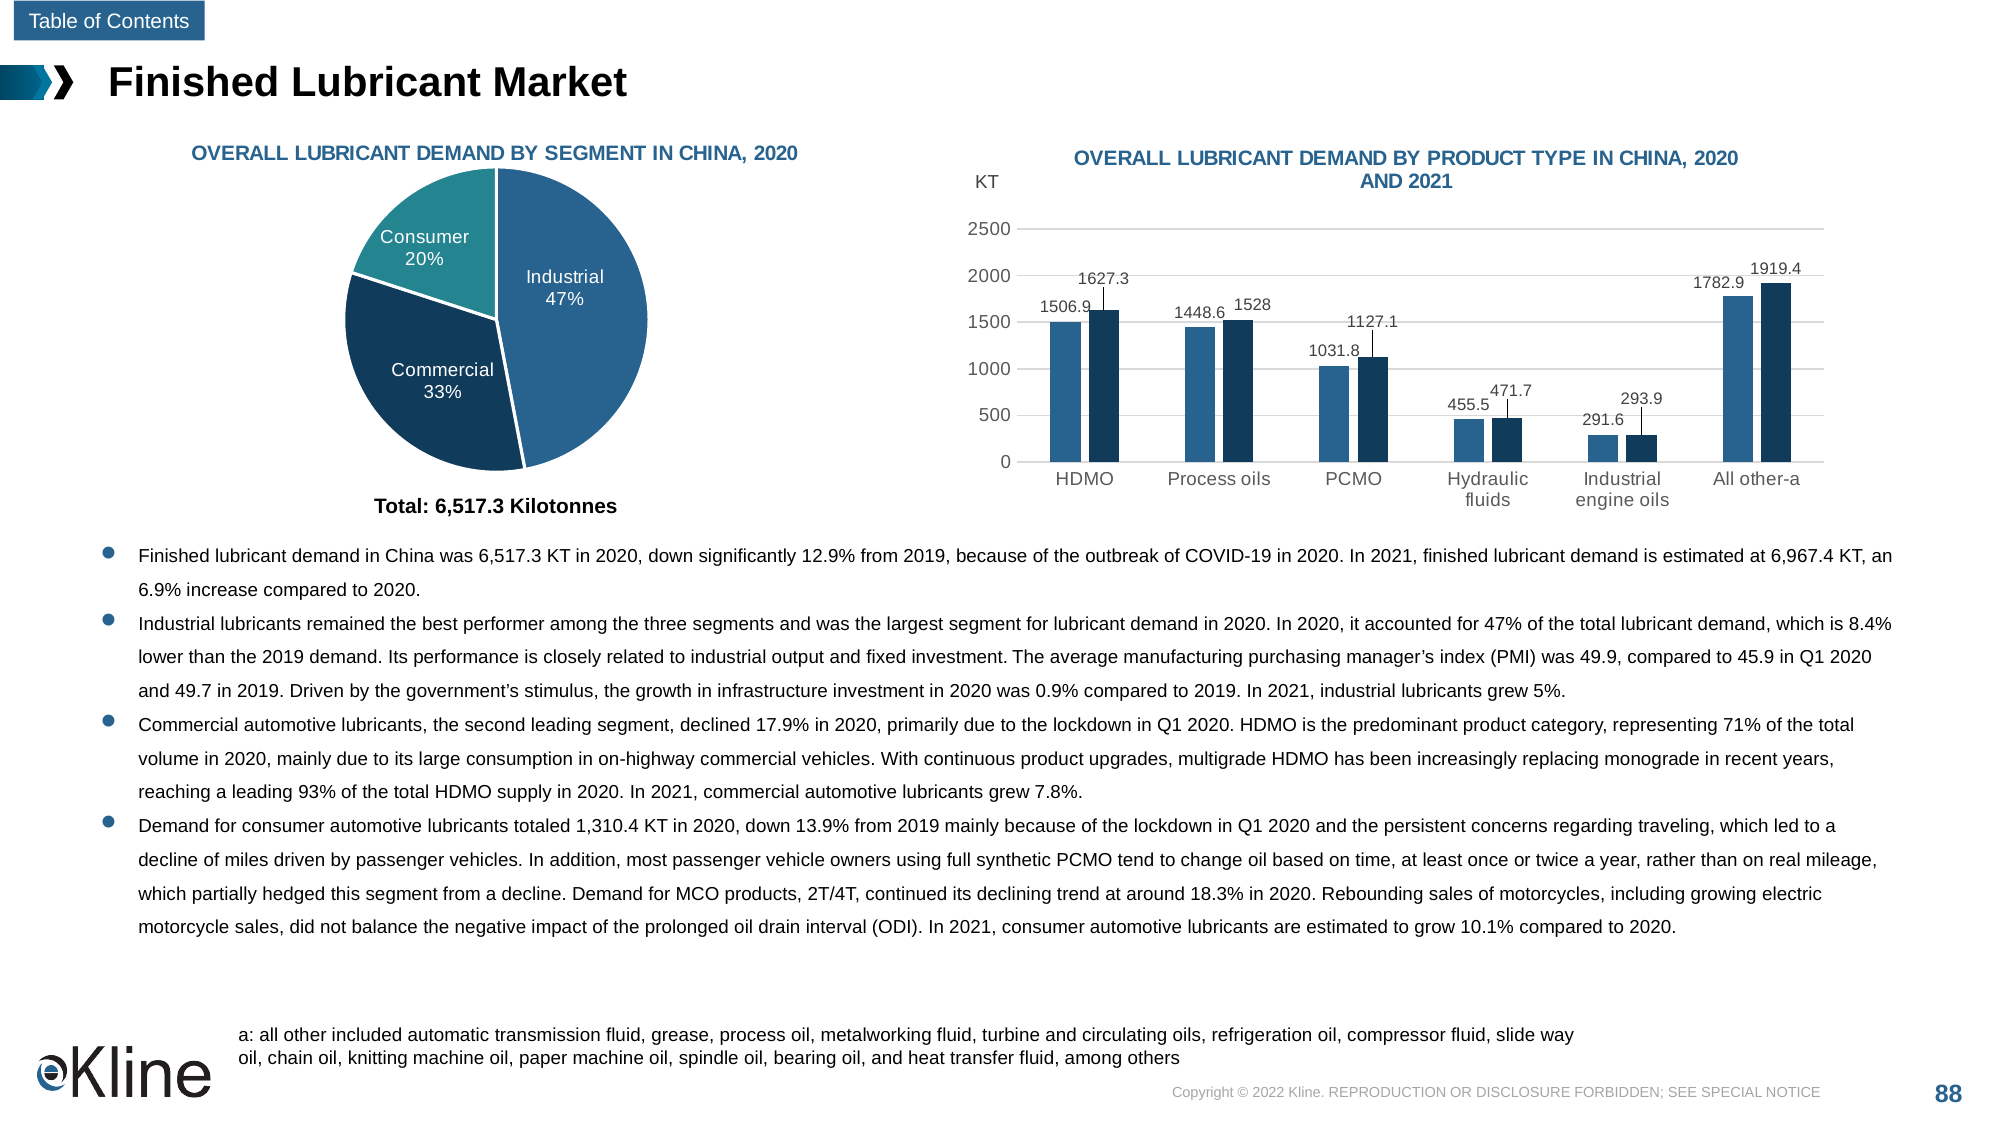

# Finished Lubricant Market

### Chart: OVERALL LUBRICANT DEMAND BY SEGMENT IN CHINA, 2020

| Category | Sales |
|---|---|
| Industrial | 0.47 |
| Commercial | 0.33 |
| Consumer | 0.2 |

### Chart: OVERALL LUBRICANT DEMAND BY PRODUCT TYPE IN CHINA, 2020 AND 2021

| Category | 2020 | 2021 |
|---|---|---|
| HDMO | 1506.9 | 1627.3 |
| Process oils | 1448.6 | 1528.0 |
| PCMO | 1031.8 | 1127.1 |
| Hydraulic fluids | 455.5 | 471.7 |
| Industrial engine oils | 291.6 | 293.9 |
| All other-a | 1782.9 | 1919.4 |
KT
Total: 6,517.3 Kilotonnes
Finished lubricant demand in China was 6,517.3 KT in 2020, down significantly 12.9% from 2019, because of the outbreak of COVID-19 in 2020. In 2021, finished lubricant demand is estimated at 6,967.4 KT, an 6.9% increase compared to 2020.
Industrial lubricants remained the best performer among the three segments and was the largest segment for lubricant demand in 2020. In 2020, it accounted for 47% of the total lubricant demand, which is 8.4% lower than the 2019 demand. Its performance is closely related to industrial output and fixed investment. The average manufacturing purchasing manager’s index (PMI) was 49.9, compared to 45.9 in Q1 2020 and 49.7 in 2019. Driven by the government’s stimulus, the growth in infrastructure investment in 2020 was 0.9% compared to 2019. In 2021, industrial lubricants grew 5%.
Commercial automotive lubricants, the second leading segment, declined 17.9% in 2020, primarily due to the lockdown in Q1 2020. HDMO is the predominant product category, representing 71% of the total volume in 2020, mainly due to its large consumption in on-highway commercial vehicles. With continuous product upgrades, multigrade HDMO has been increasingly replacing monograde in recent years, reaching a leading 93% of the total HDMO supply in 2020. In 2021, commercial automotive lubricants grew 7.8%.
Demand for consumer automotive lubricants totaled 1,310.4 KT in 2020, down 13.9% from 2019 mainly because of the lockdown in Q1 2020 and the persistent concerns regarding traveling, which led to a decline of miles driven by passenger vehicles. In addition, most passenger vehicle owners using full synthetic PCMO tend to change oil based on time, at least once or twice a year, rather than on real mileage, which partially hedged this segment from a decline. Demand for MCO products, 2T/4T, continued its declining trend at around 18.3% in 2020. Rebounding sales of motorcycles, including growing electric motorcycle sales, did not balance the negative impact of the prolonged oil drain interval (ODI). In 2021, consumer automotive lubricants are estimated to grow 10.1% compared to 2020.
a: all other included automatic transmission fluid, grease, process oil, metalworking fluid, turbine and circulating oils, refrigeration oil, compressor fluid, slide way oil, chain oil, knitting machine oil, paper machine oil, spindle oil, bearing oil, and heat transfer fluid, among others